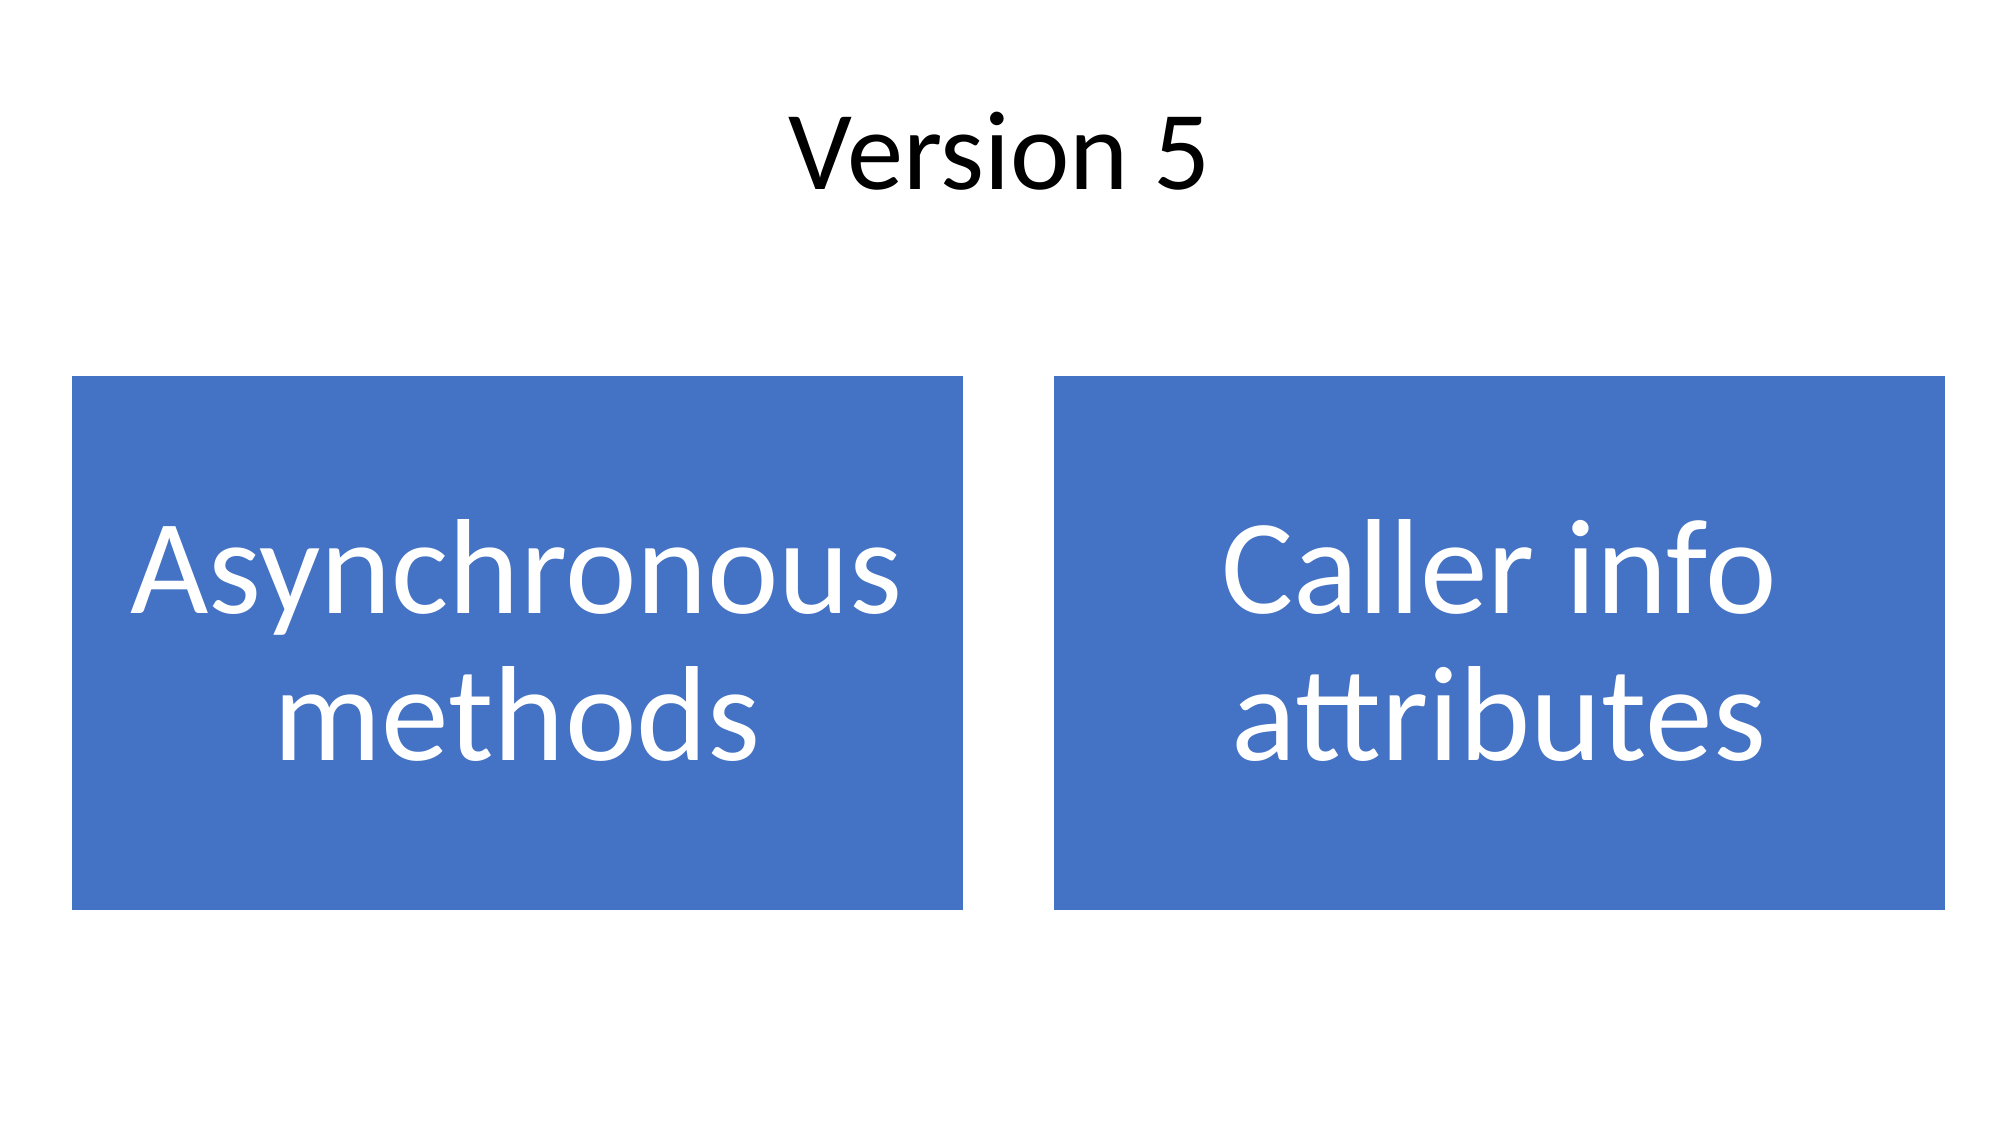

Version 5
Asynchronous methods
Caller info attributes